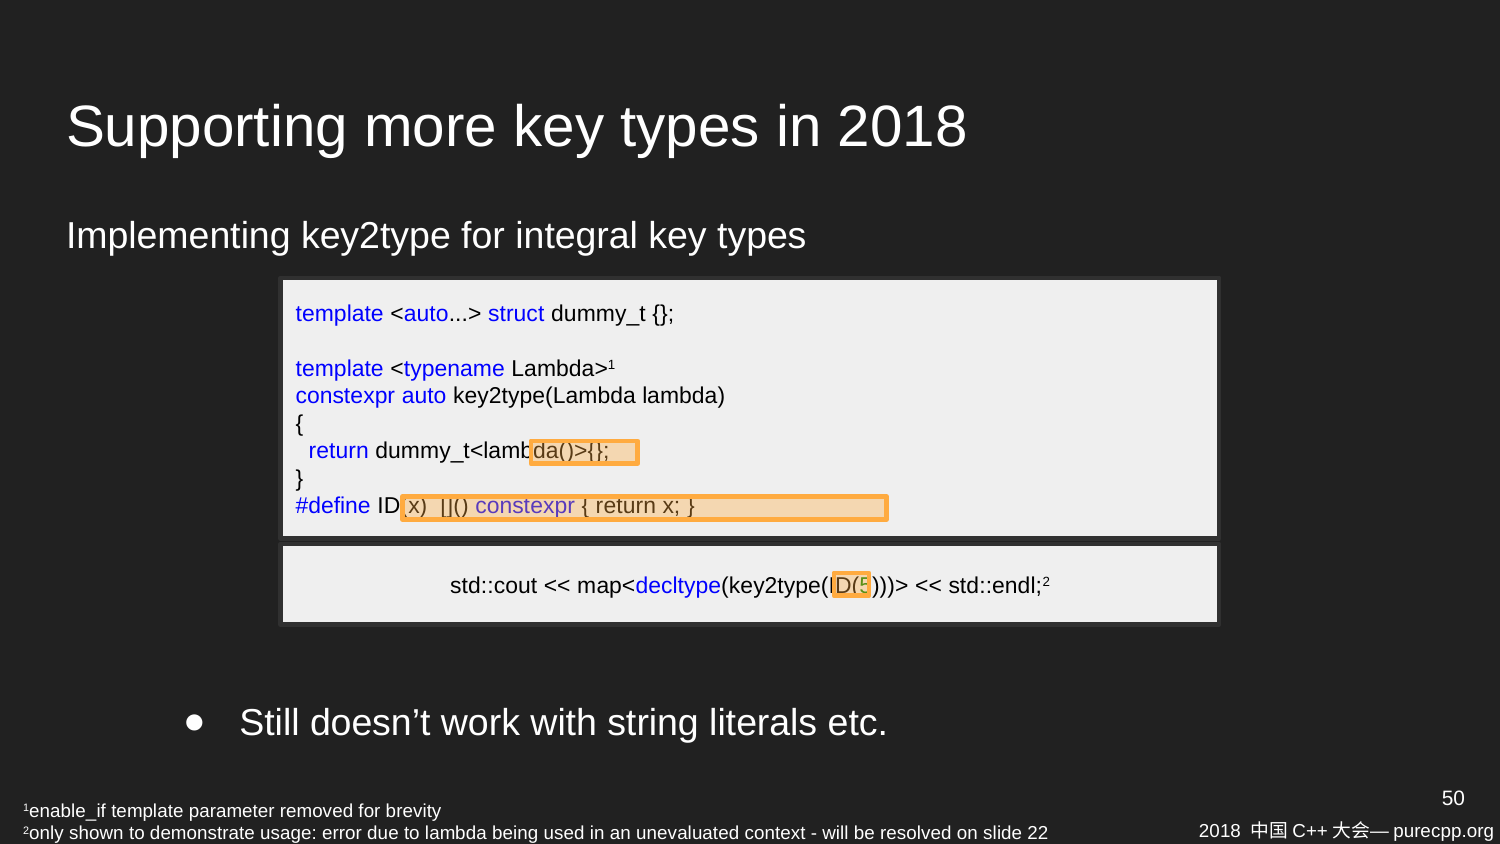

# Supporting more key types in 2018
Implementing key2type for integral key types
template <auto...> struct dummy_t {};

template <typename Lambda>1
constexpr auto key2type(Lambda lambda)
{
  return dummy_t<lambda()>{};
}
#define ID(x)  []() constexpr { return x; }

std::cout << map<decltype(key2type(ID(5)))> << std::endl;2

Still doesn’t work with string literals etc.
50
1enable_if template parameter removed for brevity
2only shown to demonstrate usage: error due to lambda being used in an unevaluated context - will be resolved on slide 22